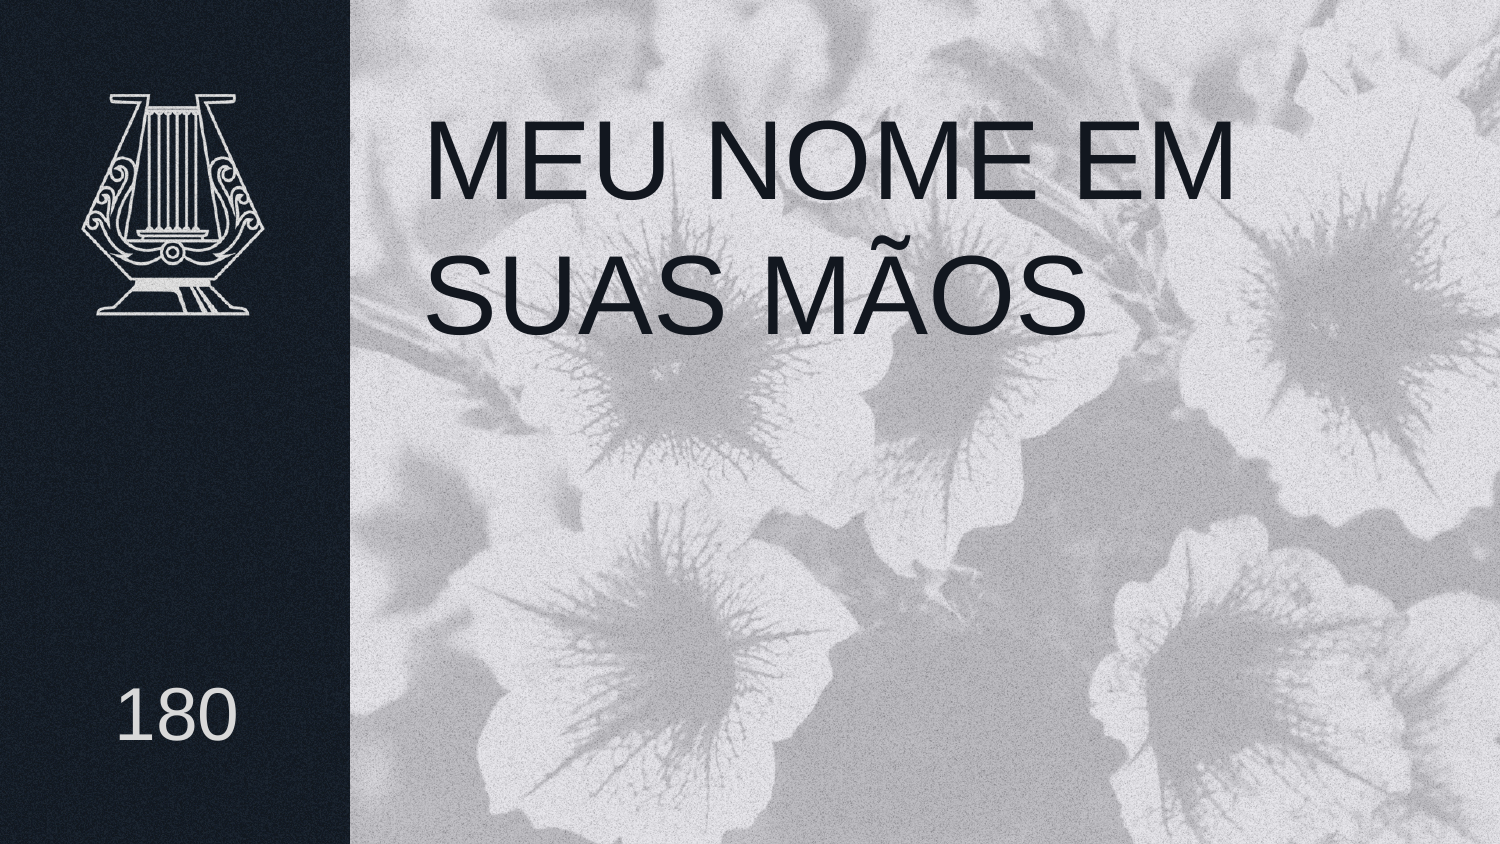

# MEU NOME EM SUAS MÃOS
180